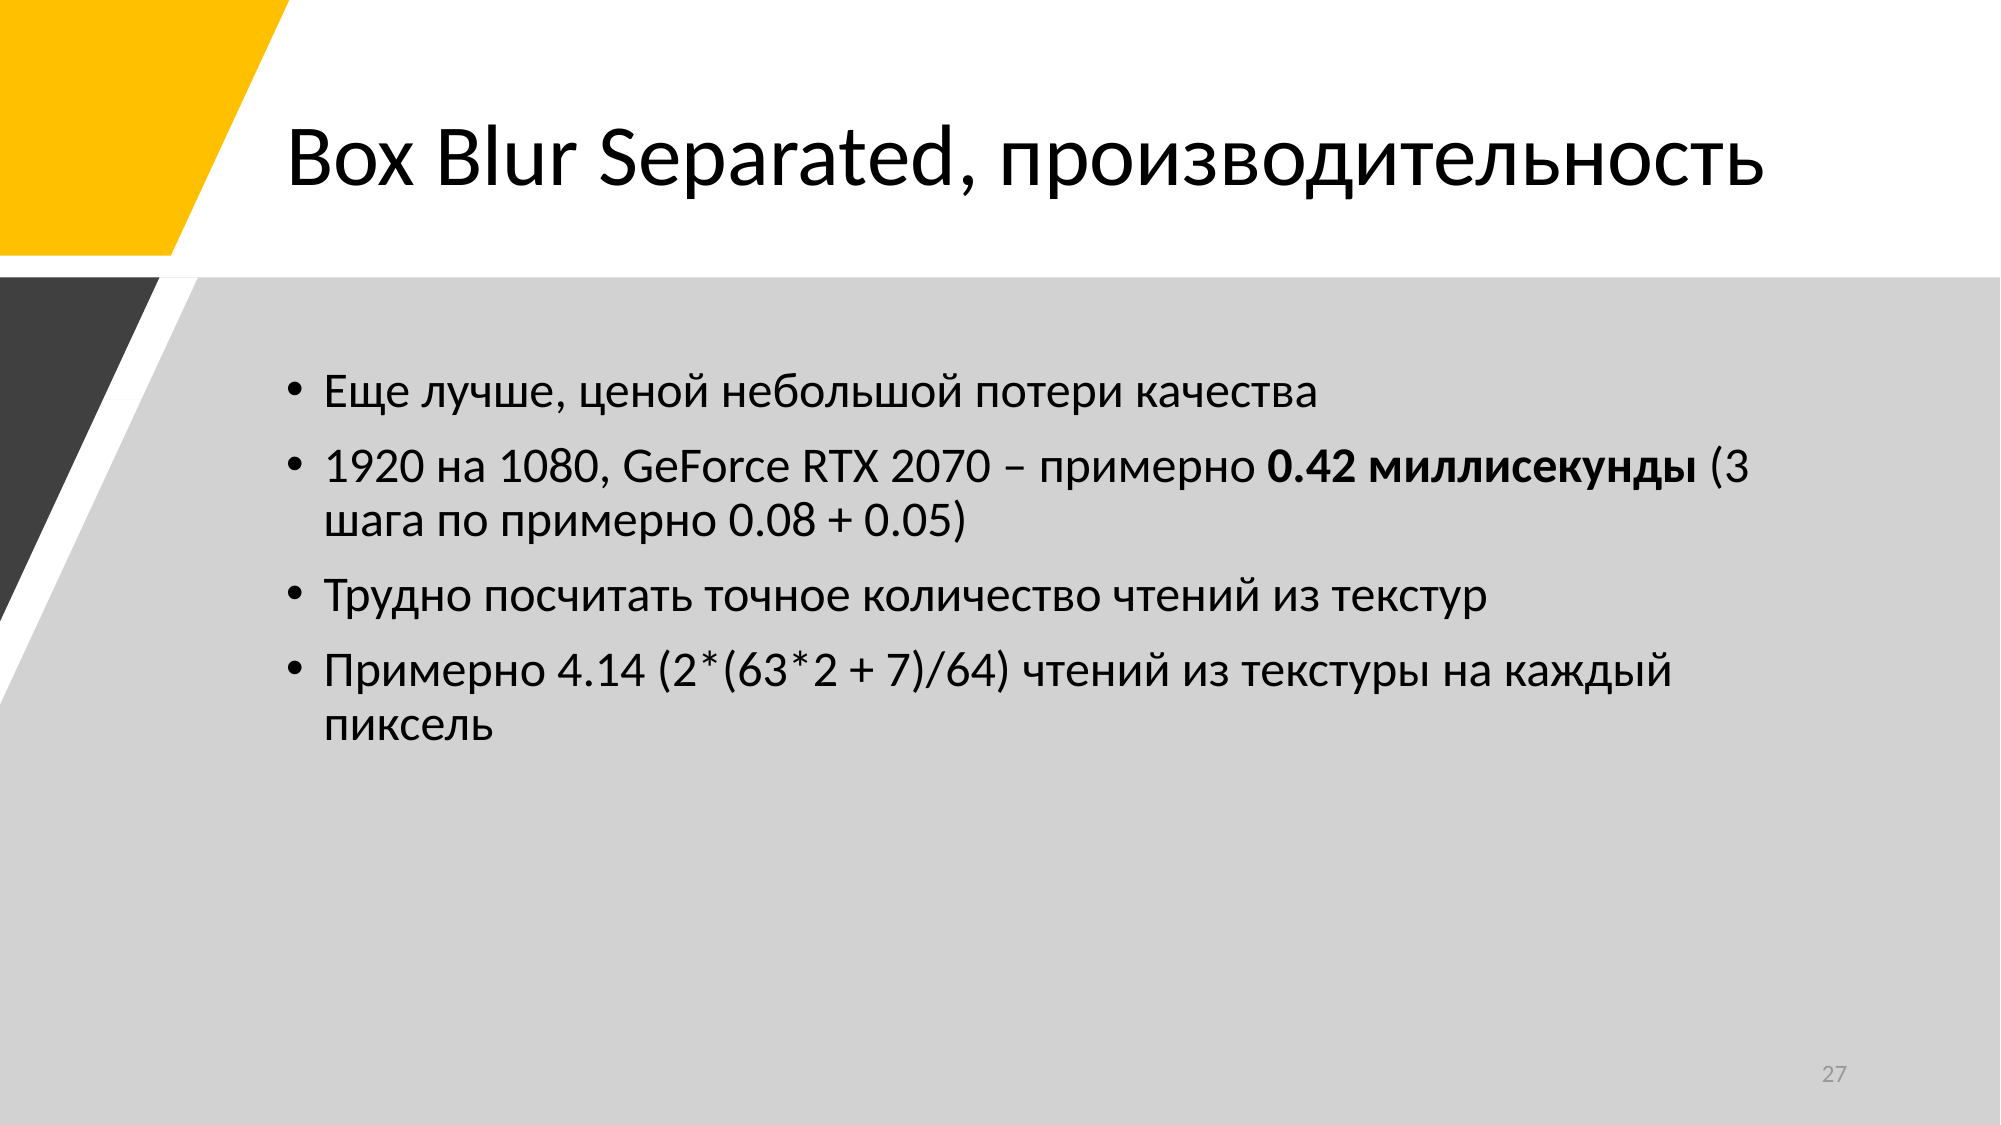

# Box Blur Separated, производительность

Еще лучше, ценой небольшой потери качества
1920 на 1080, GeForce RTX 2070 – примерно 0.42 миллисекунды (3 шага по примерно 0.08 + 0.05)
Трудно посчитать точное количество чтений из текстур
Примерно 4.14 (2*(63*2 + 7)/64) чтений из текстуры на каждый пиксель

27